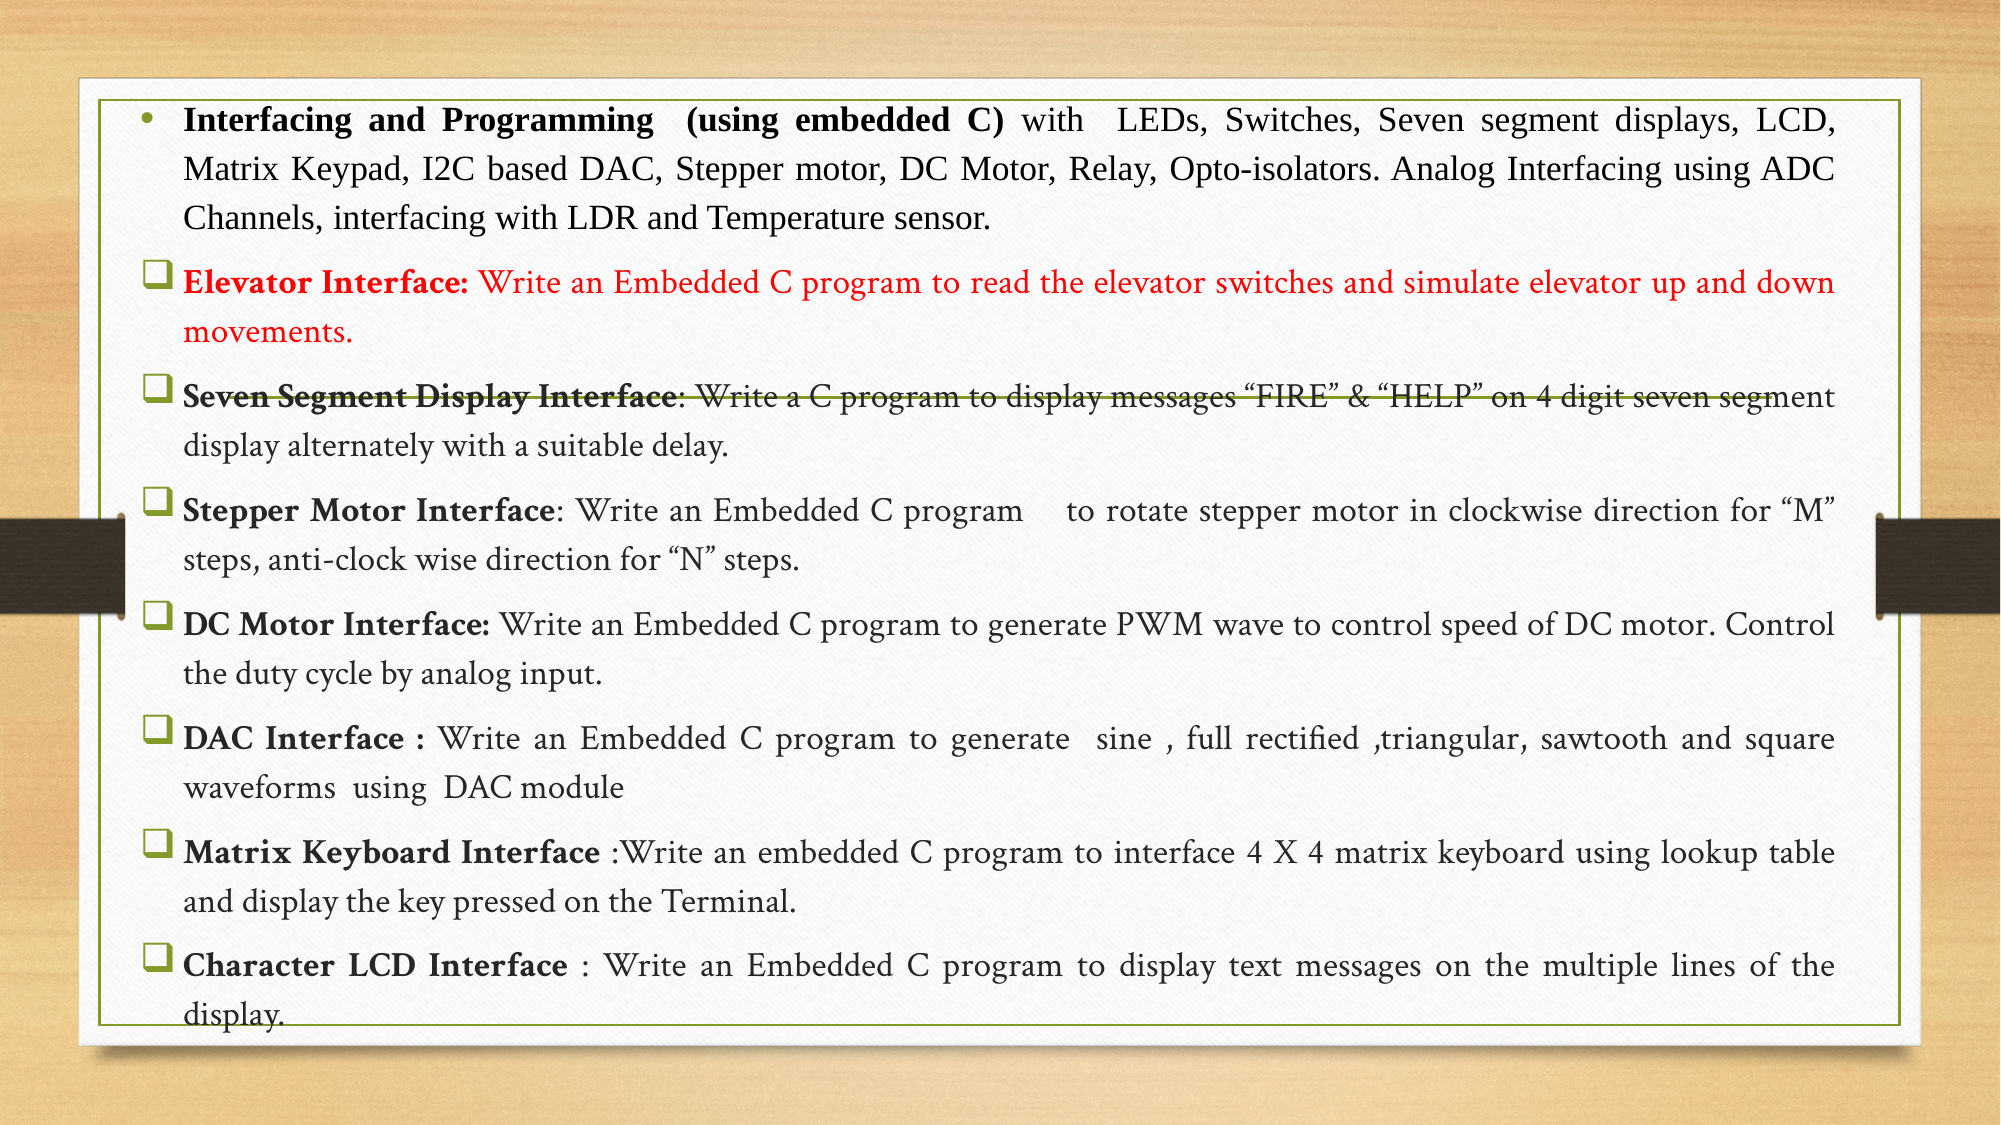

Interfacing and Programming  (using embedded C) with  LEDs, Switches, Seven segment displays, LCD, Matrix Keypad, I2C based DAC, Stepper motor, DC Motor, Relay, Opto-isolators. Analog Interfacing using ADC Channels, interfacing with LDR and Temperature sensor.
Elevator Interface: Write an Embedded C program to read the elevator switches and simulate elevator up and down movements.
Seven Segment Display Interface: Write a C program to display messages “FIRE” & “HELP” on 4 digit seven segment display alternately with a suitable delay.
Stepper Motor Interface: Write an Embedded C program    to rotate stepper motor in clockwise direction for “M” steps, anti-clock wise direction for “N” steps.
DC Motor Interface: Write an Embedded C program to generate PWM wave to control speed of DC motor. Control the duty cycle by analog input.
DAC Interface : Write an Embedded C program to generate  sine , full rectified ,triangular, sawtooth and square waveforms  using  DAC module
Matrix Keyboard Interface :Write an embedded C program to interface 4 X 4 matrix keyboard using lookup table and display the key pressed on the Terminal.
Character LCD Interface : Write an Embedded C program to display text messages on the multiple lines of the display.